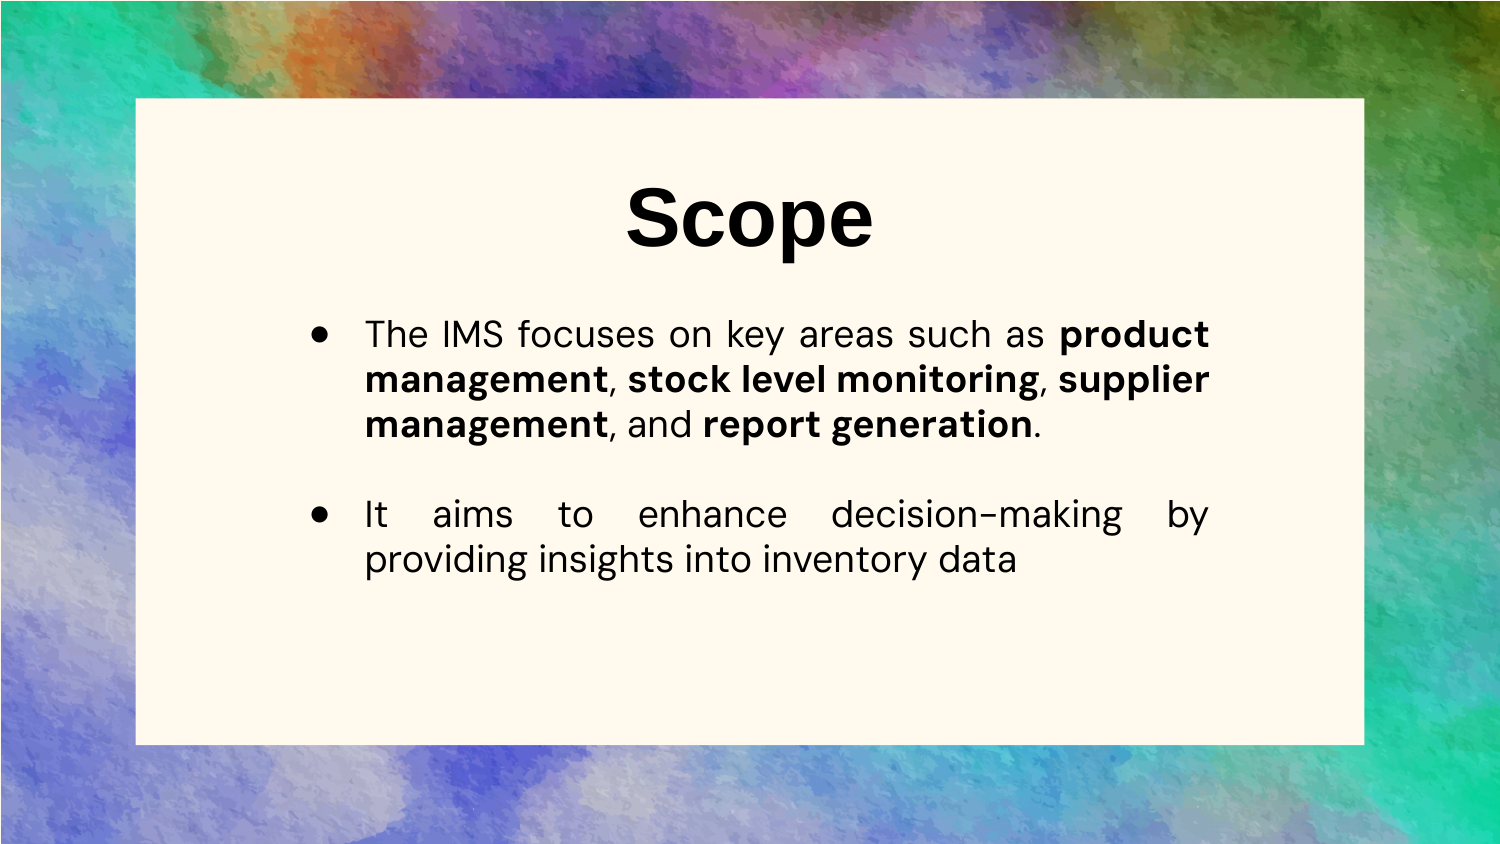

# Scope
The IMS focuses on key areas such as product management, stock level monitoring, supplier management, and report generation.

It aims to enhance decision-making by providing insights into inventory data